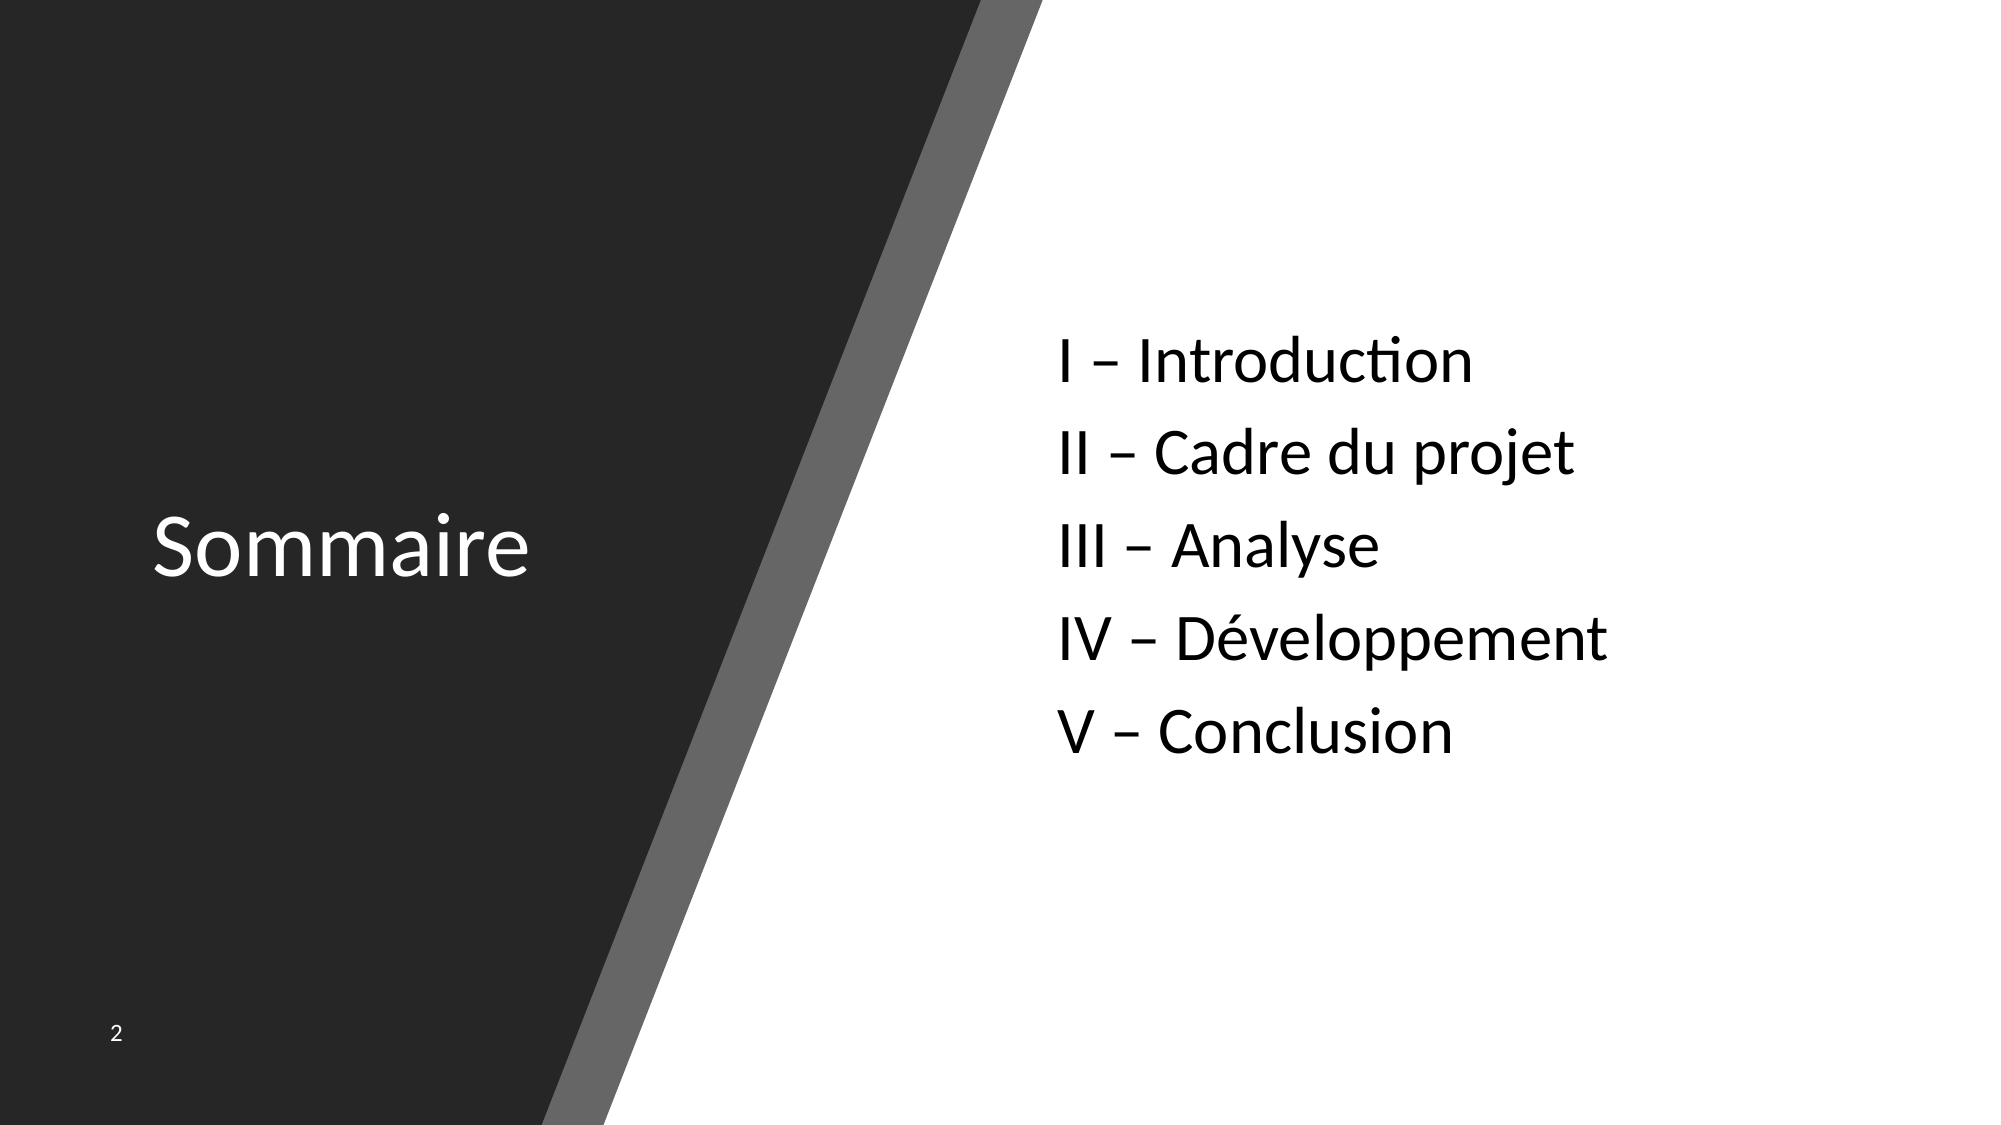

# Sommaire
I – Introduction
II – Cadre du projet
III – Analyse
IV – Développement
V – Conclusion
2